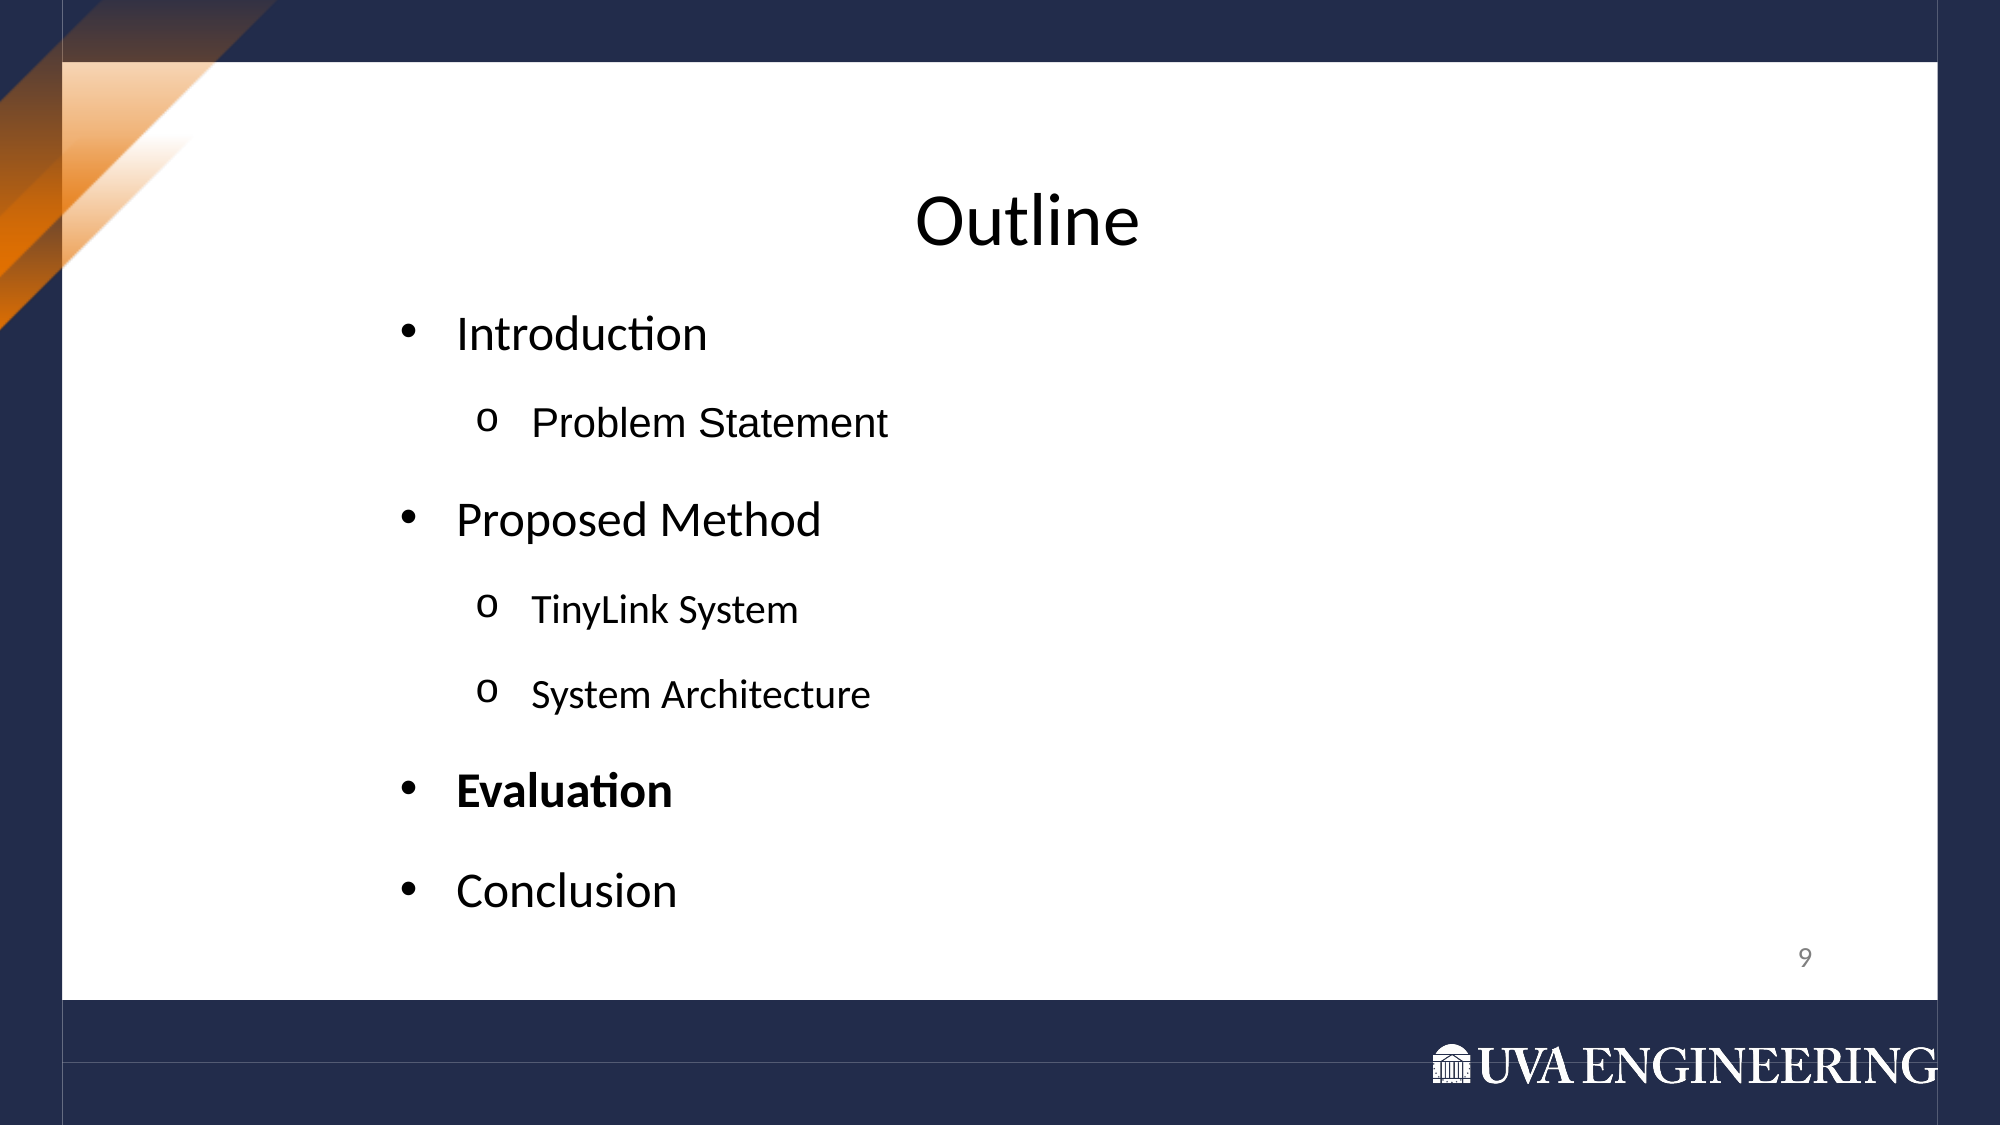

Outline
Introduction
Problem Statement
Proposed Method
TinyLink System
System Architecture
Evaluation
Conclusion
9